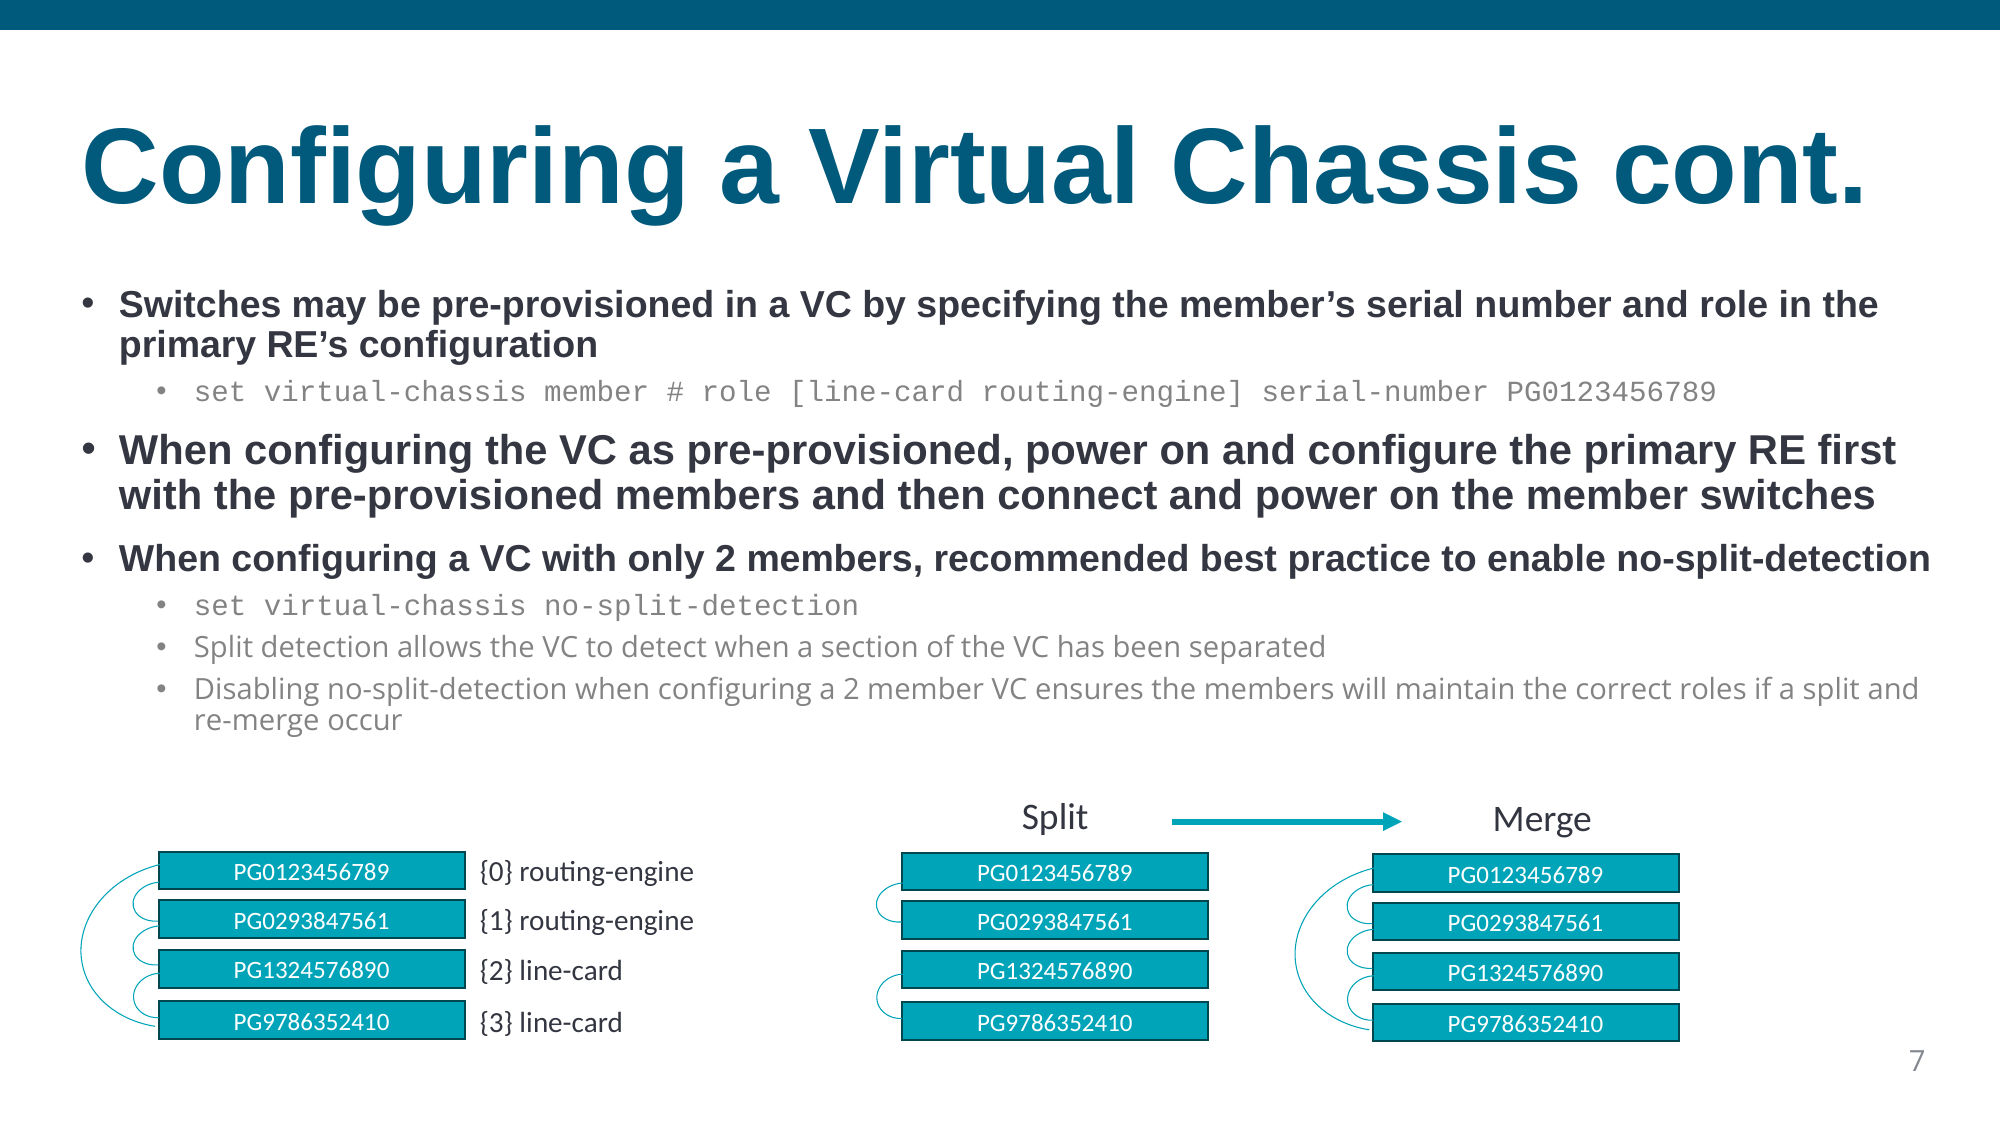

# Configuring a Virtual Chassis cont.
Switches may be pre-provisioned in a VC by specifying the member’s serial number and role in the primary RE’s configuration
set virtual-chassis member # role [line-card routing-engine] serial-number PG0123456789
When configuring the VC as pre-provisioned, power on and configure the primary RE first with the pre-provisioned members and then connect and power on the member switches
When configuring a VC with only 2 members, recommended best practice to enable no-split-detection
set virtual-chassis no-split-detection
Split detection allows the VC to detect when a section of the VC has been separated
Disabling no-split-detection when configuring a 2 member VC ensures the members will maintain the correct roles if a split and re-merge occur
Split
Merge

{0} routing-engine

PG0123456789
PG0123456789
PG0123456789

{1} routing-engine
PG0293847561
PG0293847561
PG0293847561

{2} line-card
PG1324576890
PG1324576890
PG1324576890

{3} line-card
PG9786352410
PG9786352410
PG9786352410